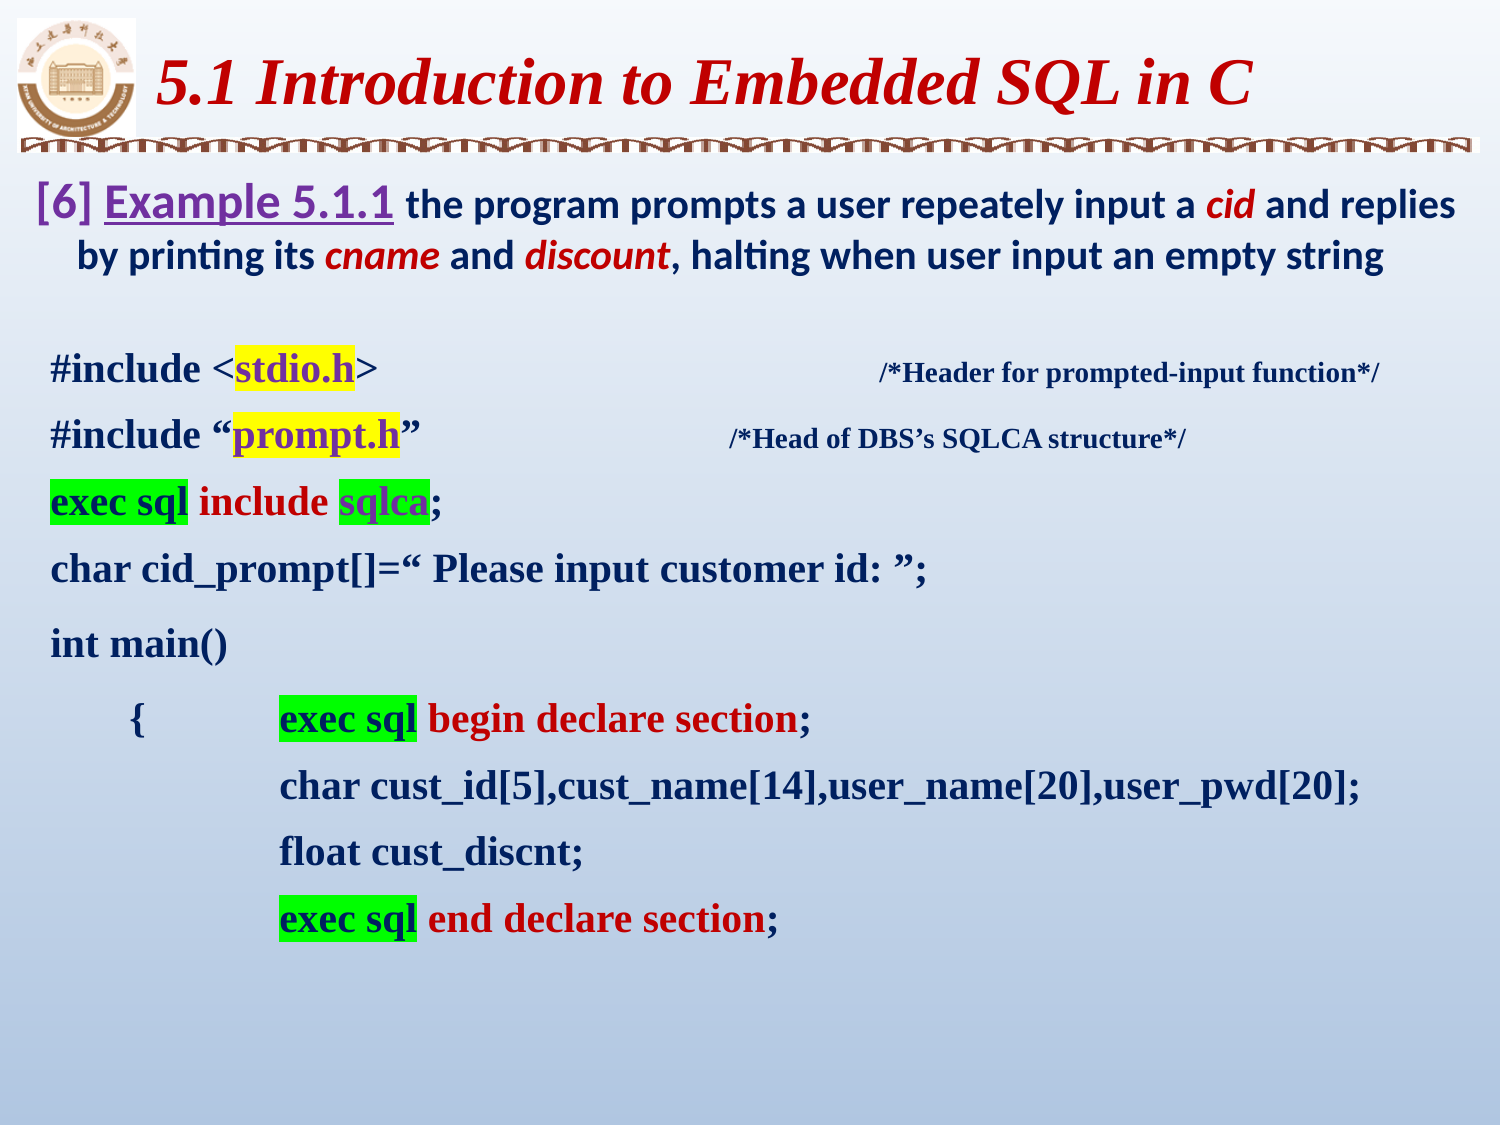

5.1 Introduction to Embedded SQL in C
[6] Example 5.1.1 the program prompts a user repeately input a cid and replies by printing its cname and discount, halting when user input an empty string
  #include <stdio.h>        	     	     	/*Header for prompted-input function*/
  #include “prompt.h”          	            	/*Head of DBS’s SQLCA structure*/
  exec sql include sqlca;
  char cid_prompt[]=“ Please input customer id: ”;
  int main()
	{	exec sql begin declare section;
		char cust_id[5],cust_name[14],user_name[20],user_pwd[20];
		float cust_discnt;
		exec sql end declare section;